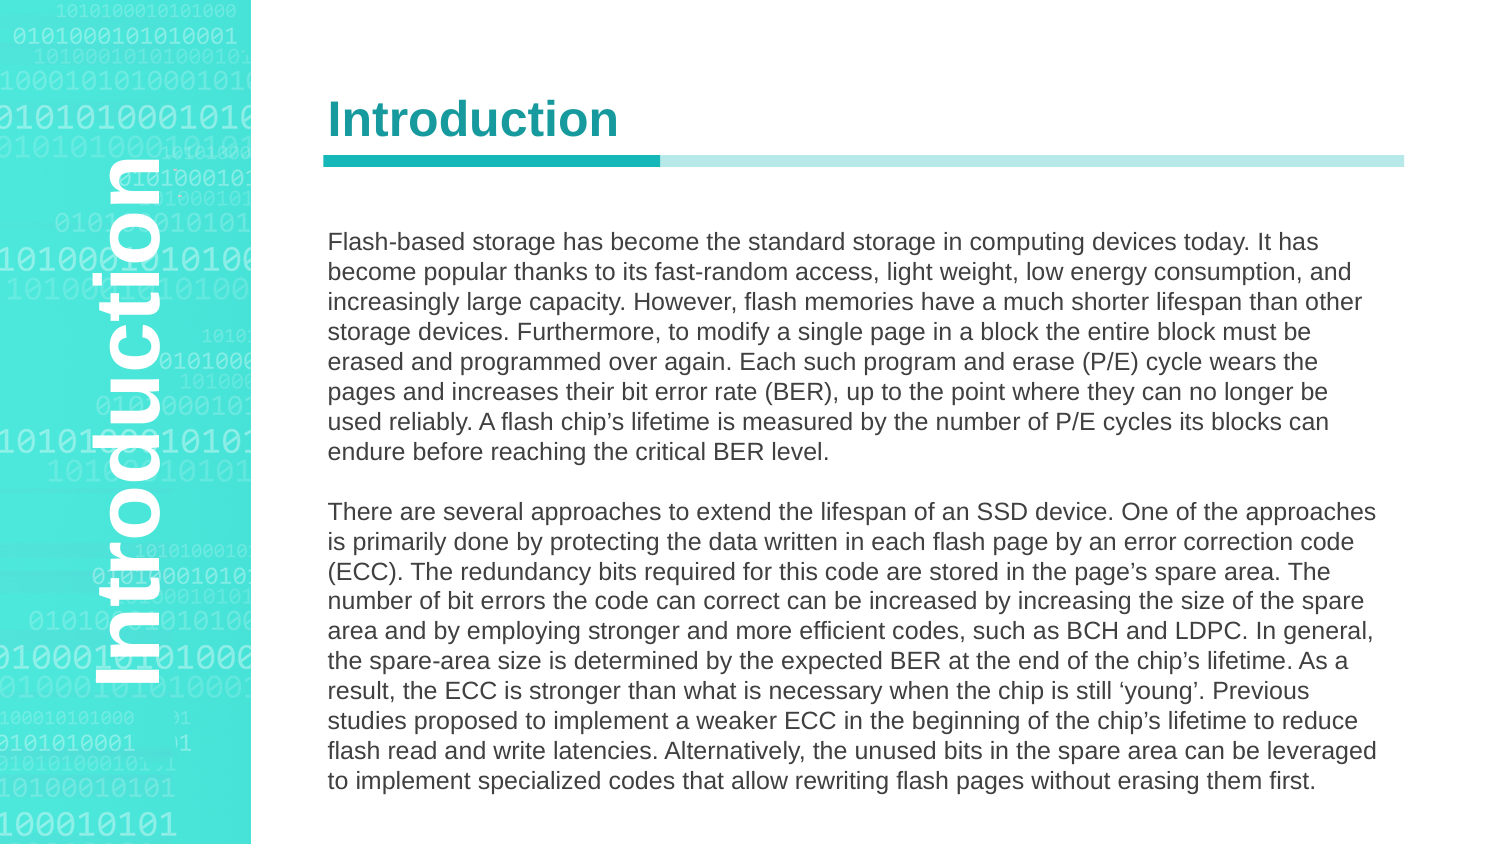

Agenda Style
Introduction

Flash-based storage has become the standard storage in computing devices today. It has become popular thanks to its fast-random access, light weight, low energy consumption, and increasingly large capacity. However, flash memories have a much shorter lifespan than other storage devices. Furthermore, to modify a single page in a block the entire block must be erased and programmed over again. Each such program and erase (P/E) cycle wears the pages and increases their bit error rate (BER), up to the point where they can no longer be used reliably. A flash chip’s lifetime is measured by the number of P/E cycles its blocks can endure before reaching the critical BER level.

There are several approaches to extend the lifespan of an SSD device. One of the approaches is primarily done by protecting the data written in each flash page by an error correction code (ECC). The redundancy bits required for this code are stored in the page’s spare area. The number of bit errors the code can correct can be increased by increasing the size of the spare area and by employing stronger and more efficient codes, such as BCH and LDPC. In general, the spare-area size is determined by the expected BER at the end of the chip’s lifetime. As a result, the ECC is stronger than what is necessary when the chip is still ‘young’. Previous studies proposed to implement a weaker ECC in the beginning of the chip’s lifetime to reduce flash read and write latencies. Alternatively, the unused bits in the spare area can be leveraged to implement specialized codes that allow rewriting flash pages without erasing them first.

Introduction